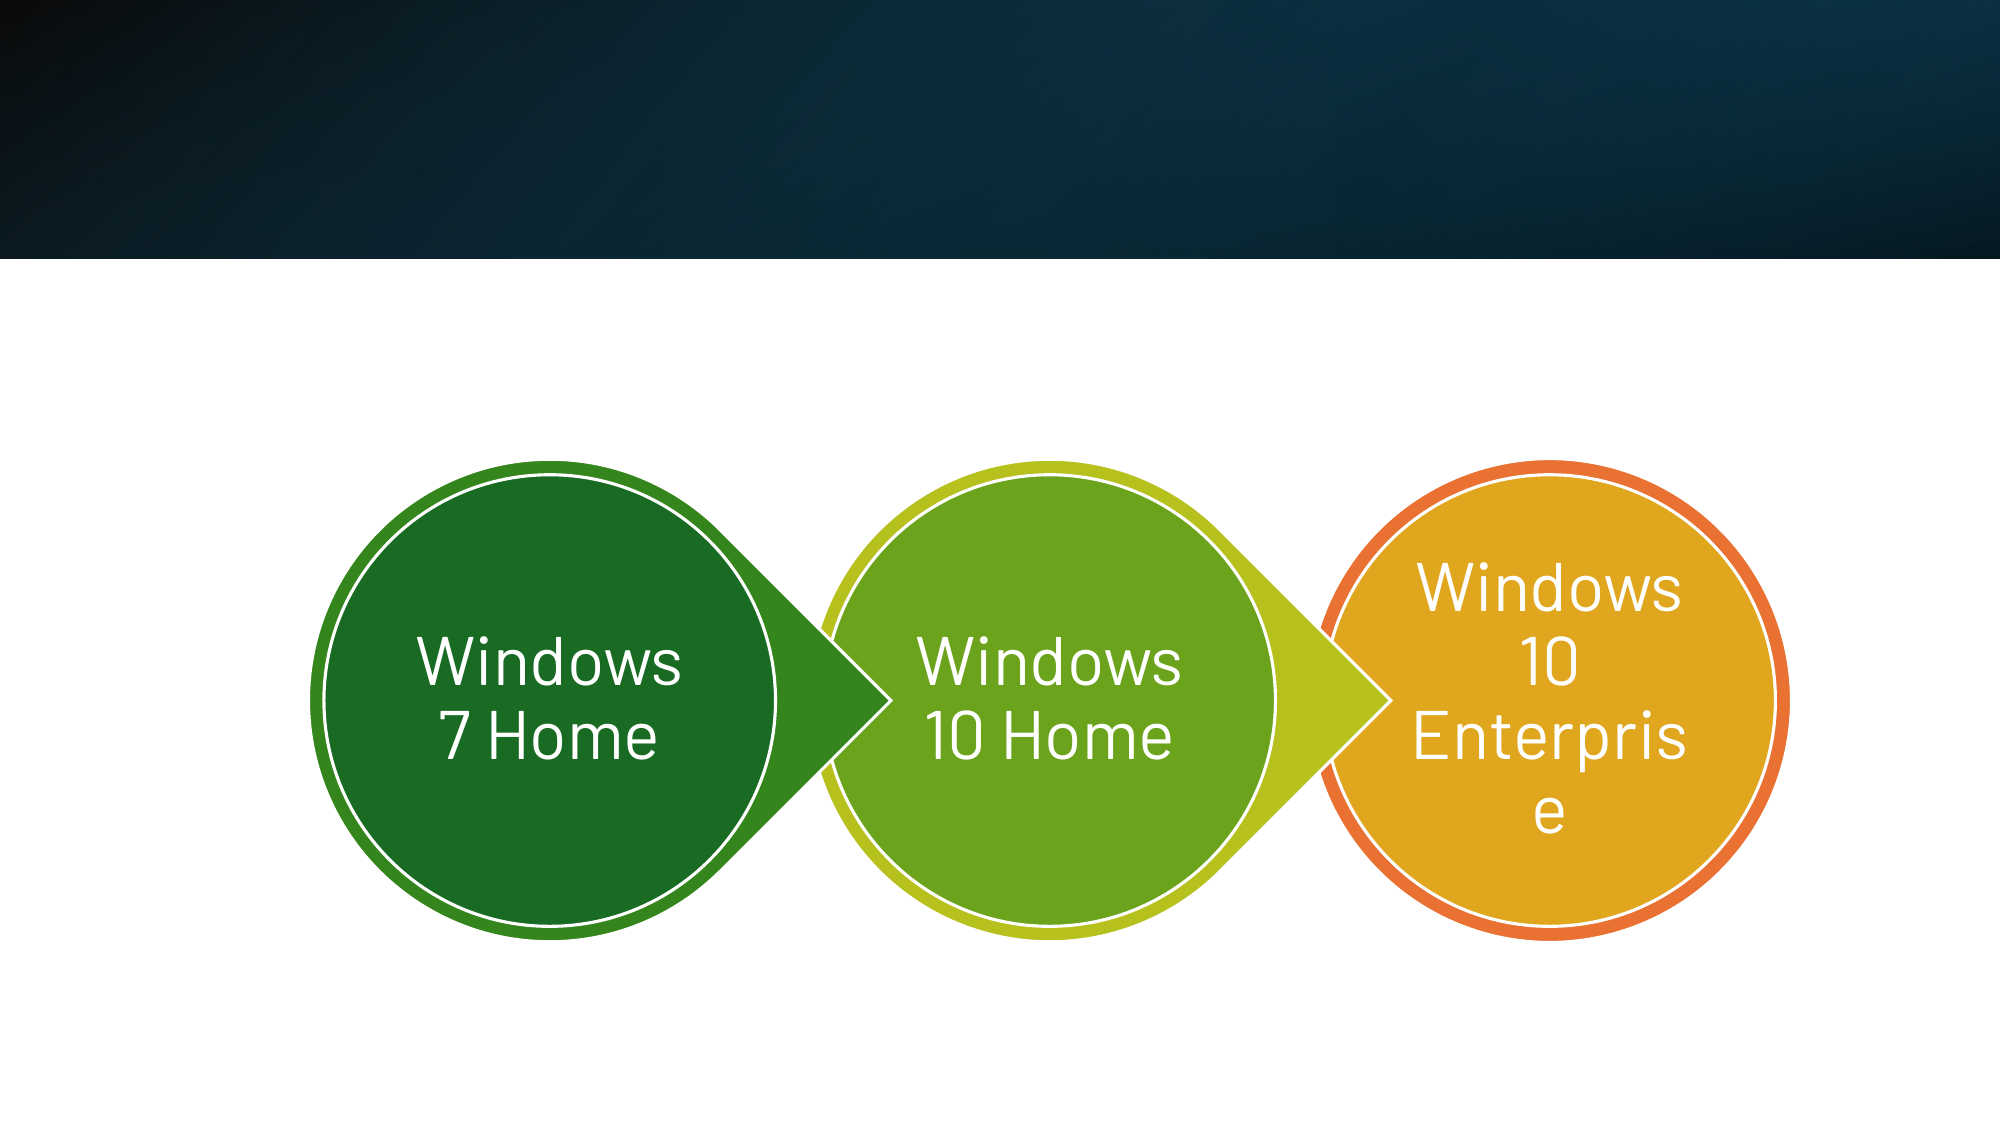

Windows 7 Home
Windows 10 Home
Windows 10 Enterprise